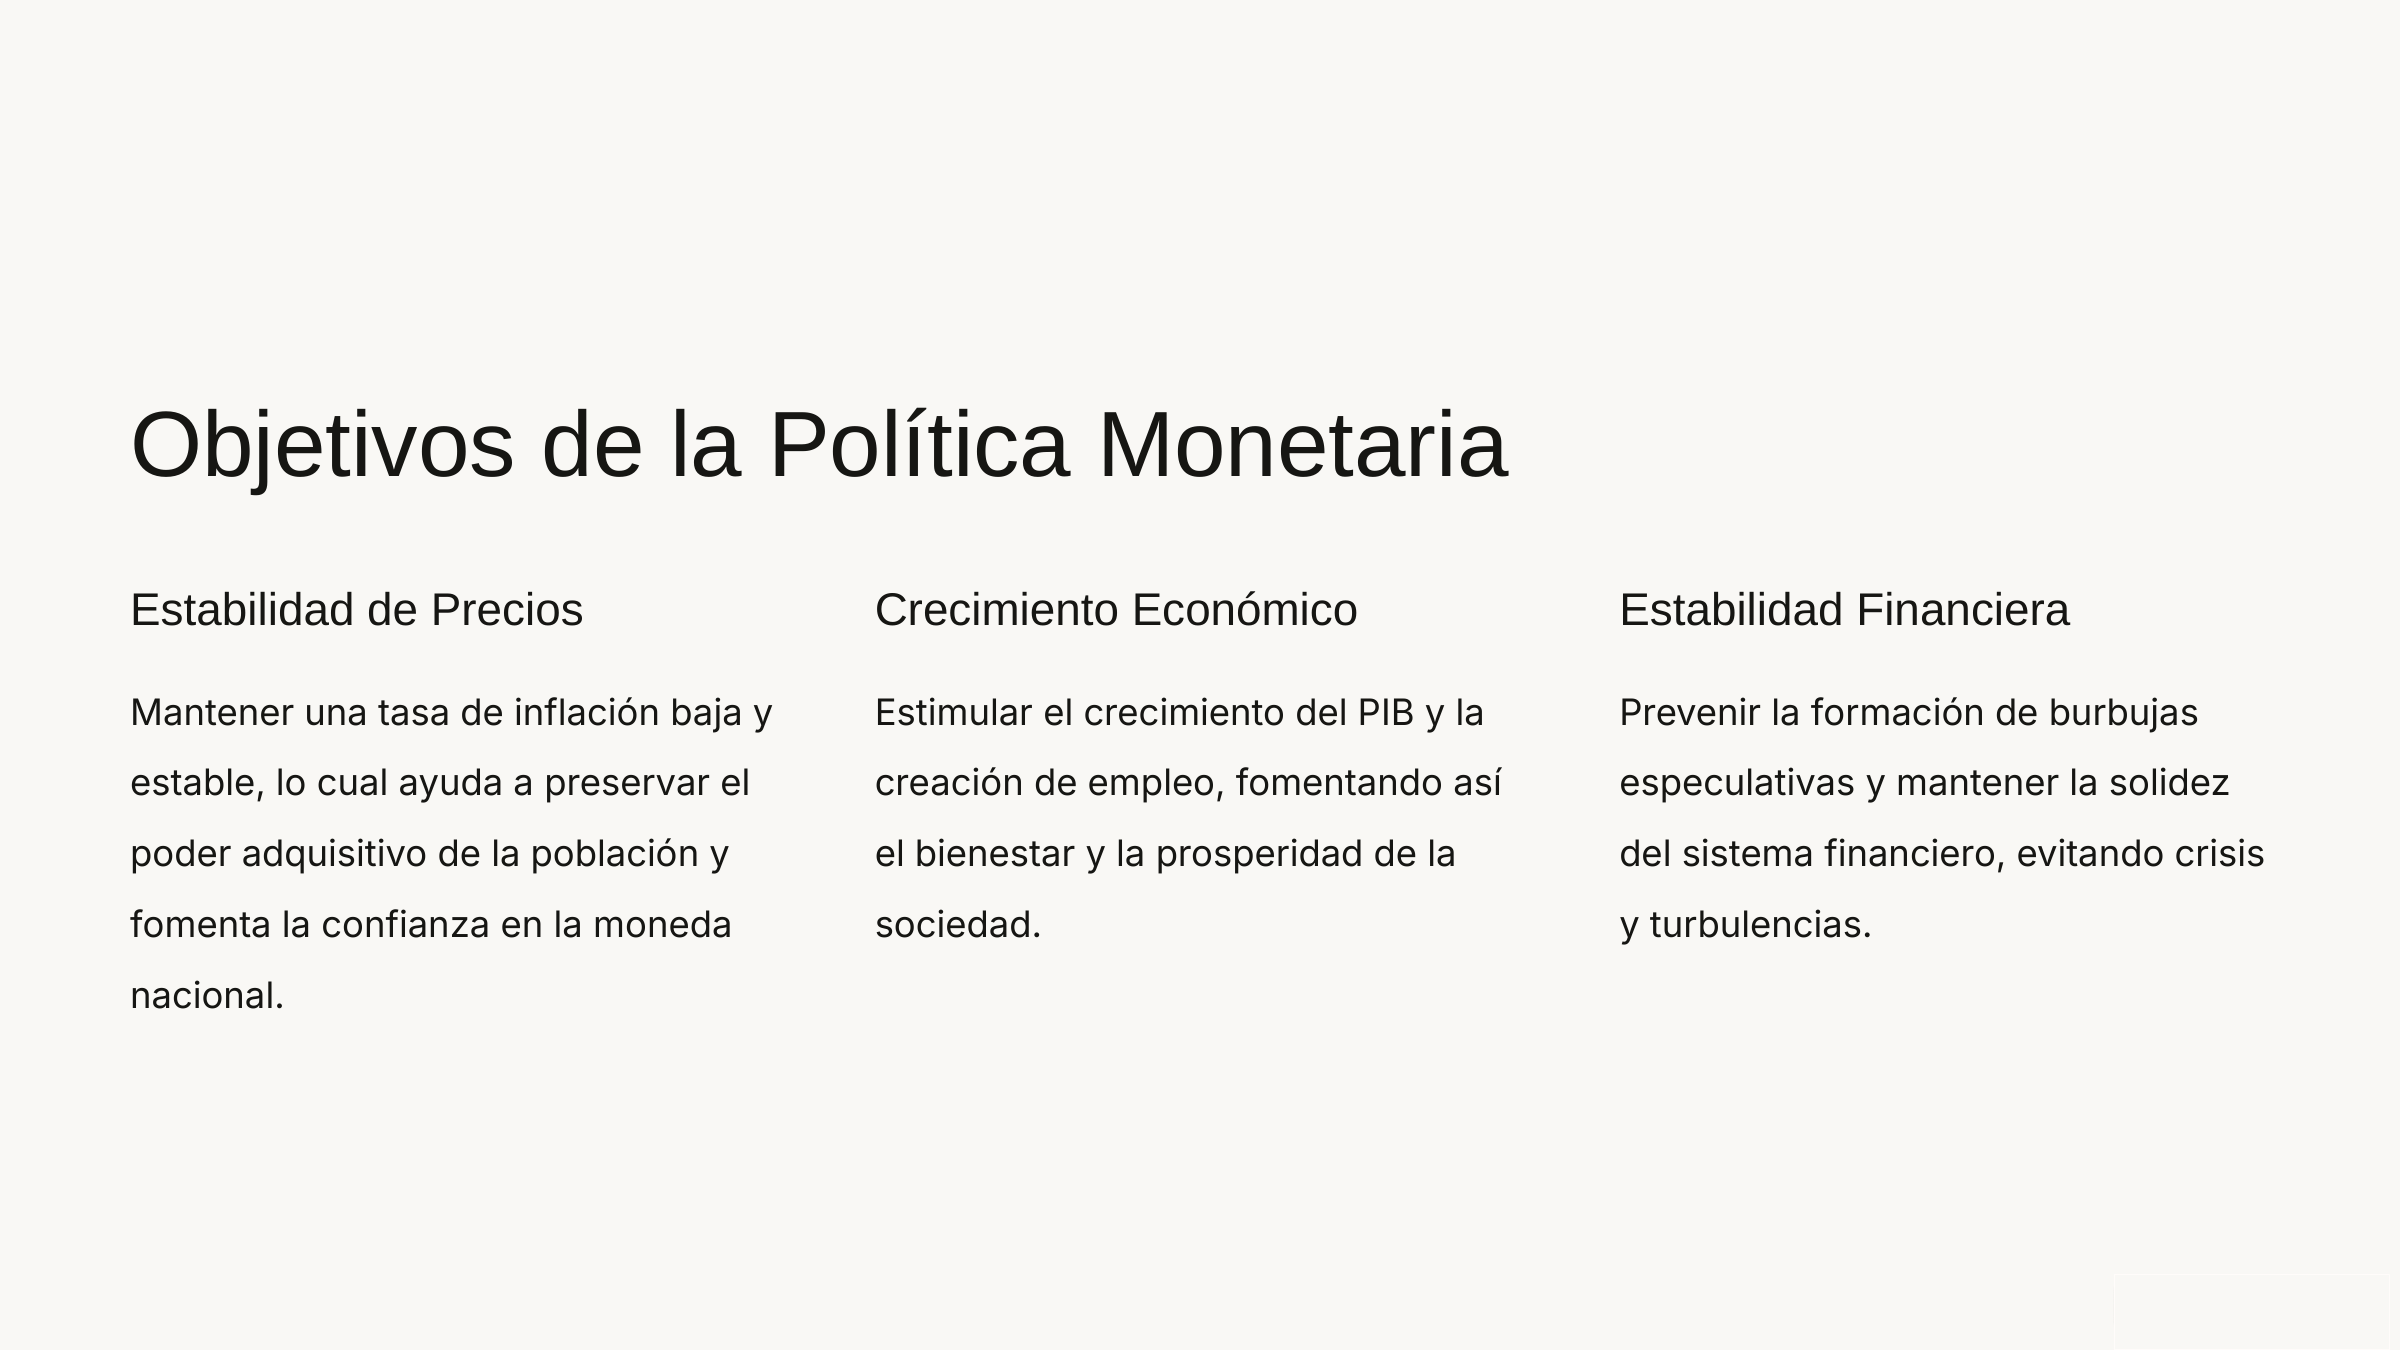

Objetivos de la Política Monetaria
Estabilidad de Precios
Crecimiento Económico
Estabilidad Financiera
Mantener una tasa de inflación baja y estable, lo cual ayuda a preservar el poder adquisitivo de la población y fomenta la confianza en la moneda nacional.
Estimular el crecimiento del PIB y la creación de empleo, fomentando así el bienestar y la prosperidad de la sociedad.
Prevenir la formación de burbujas especulativas y mantener la solidez del sistema financiero, evitando crisis y turbulencias.